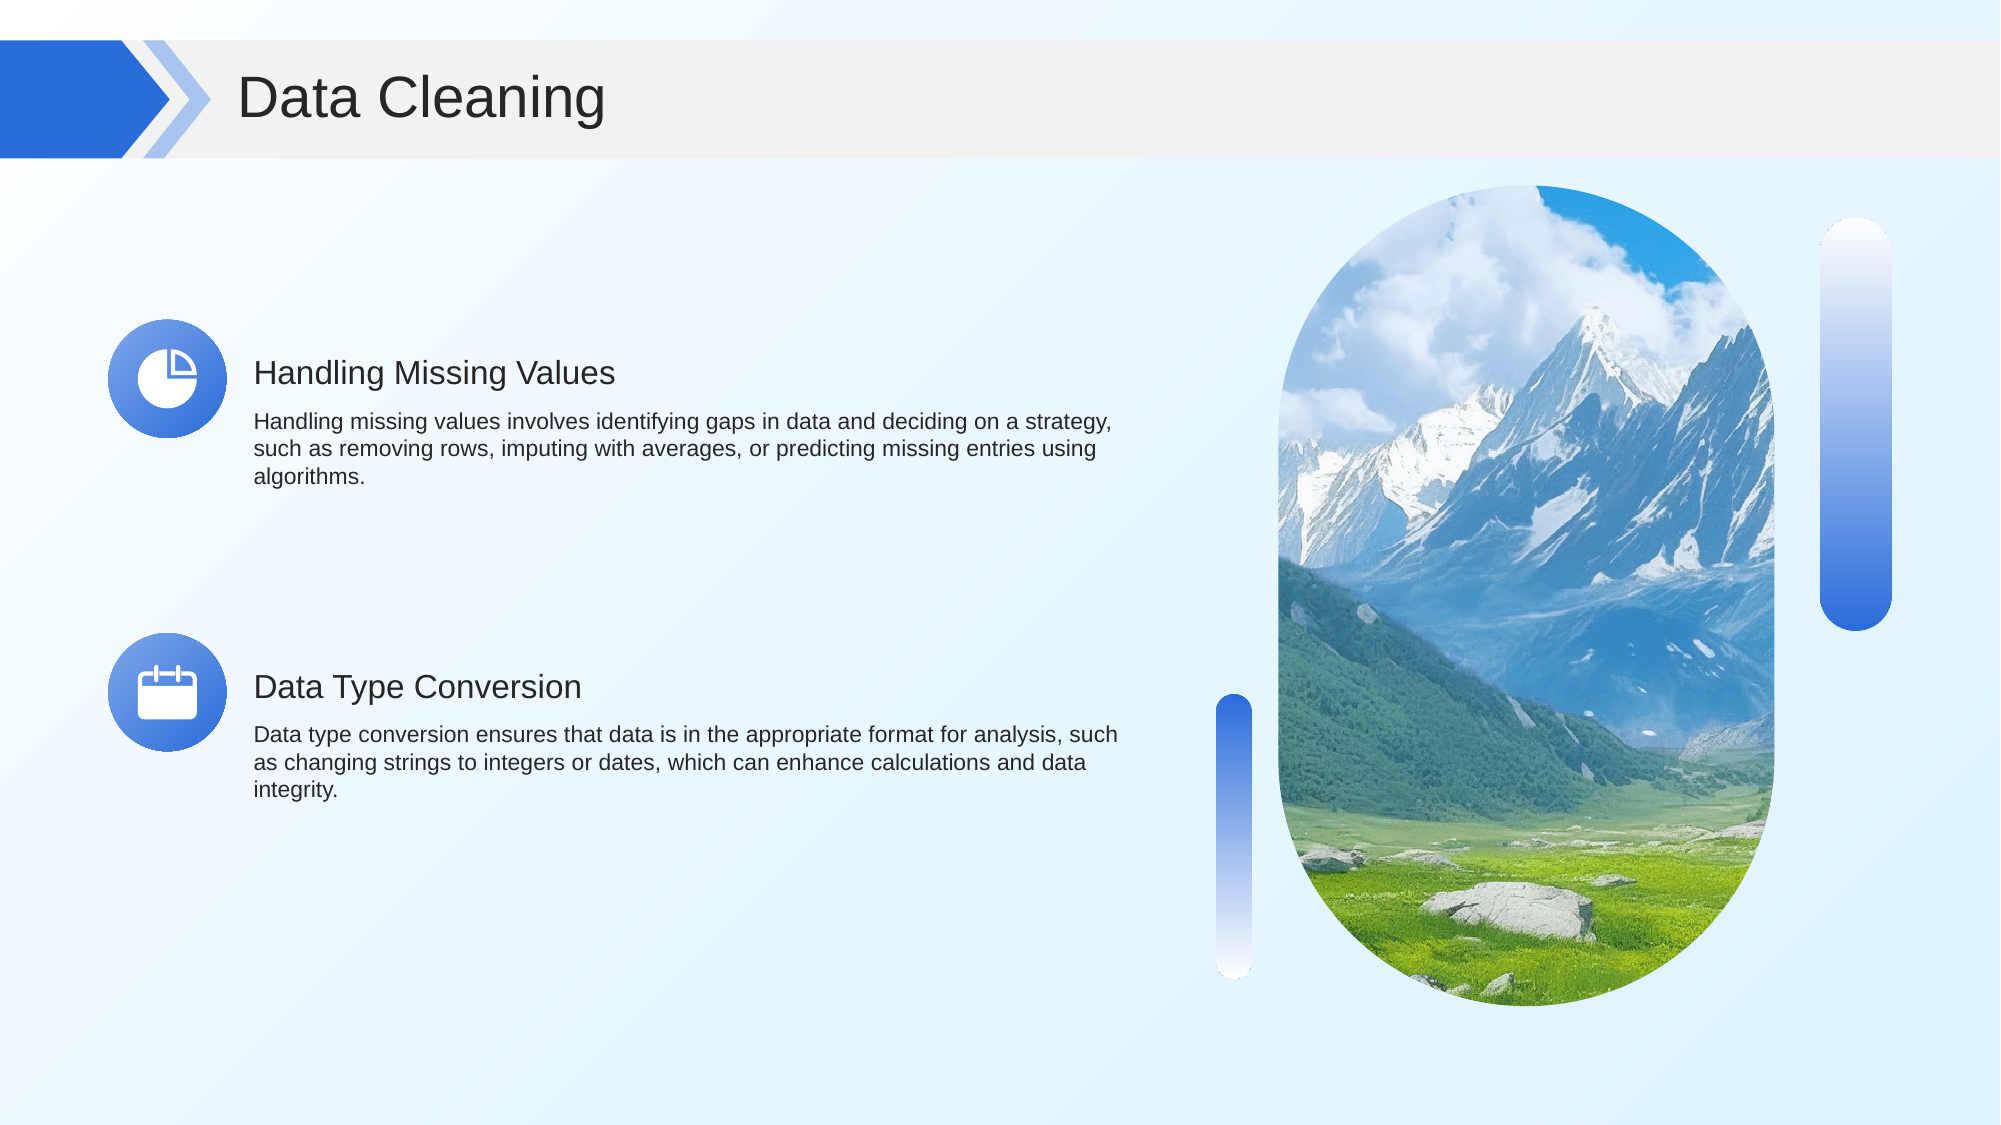

Data Cleaning

Handling Missing Values

Handling missing values involves identifying gaps in data and deciding on a strategy, such as removing rows, imputing with averages, or predicting missing entries using algorithms.

Data Type Conversion

Data type conversion ensures that data is in the appropriate format for analysis, such as changing strings to integers or dates, which can enhance calculations and data integrity.